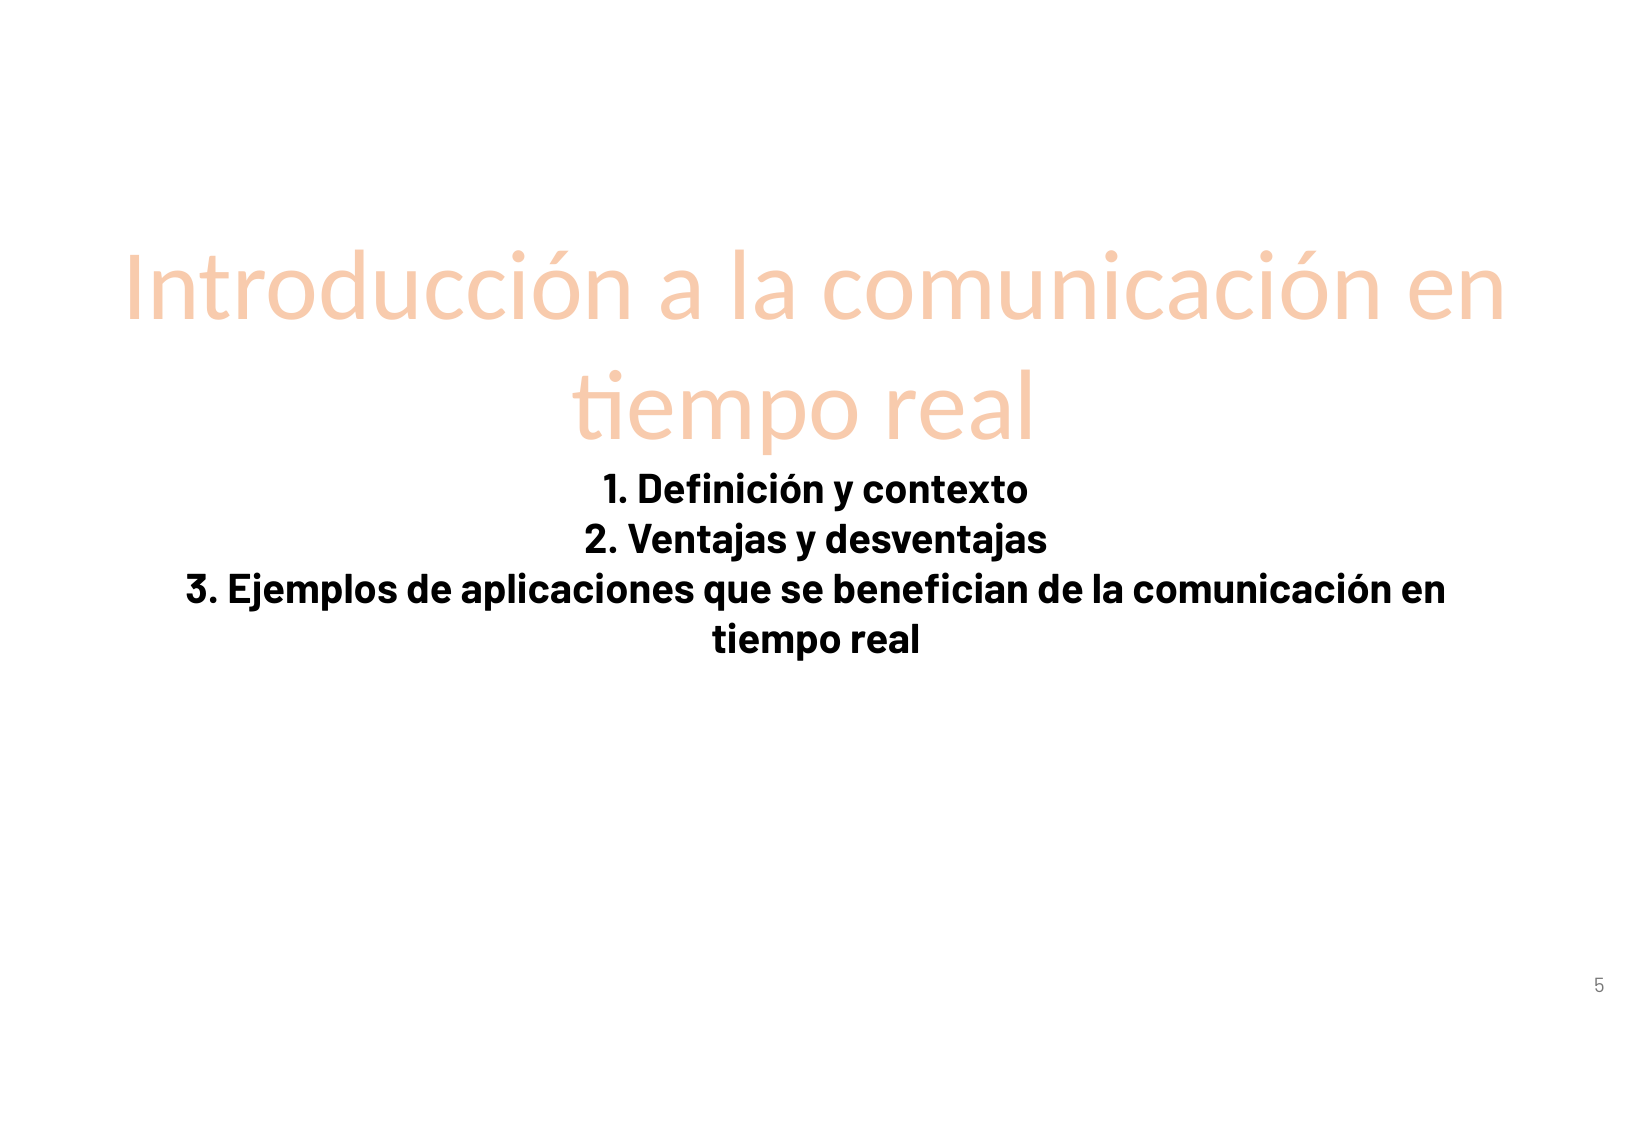

Introducción a la comunicación en tiempo real
1. Definición y contexto
2. Ventajas y desventajas
3. Ejemplos de aplicaciones que se benefician de la comunicación en tiempo real

5